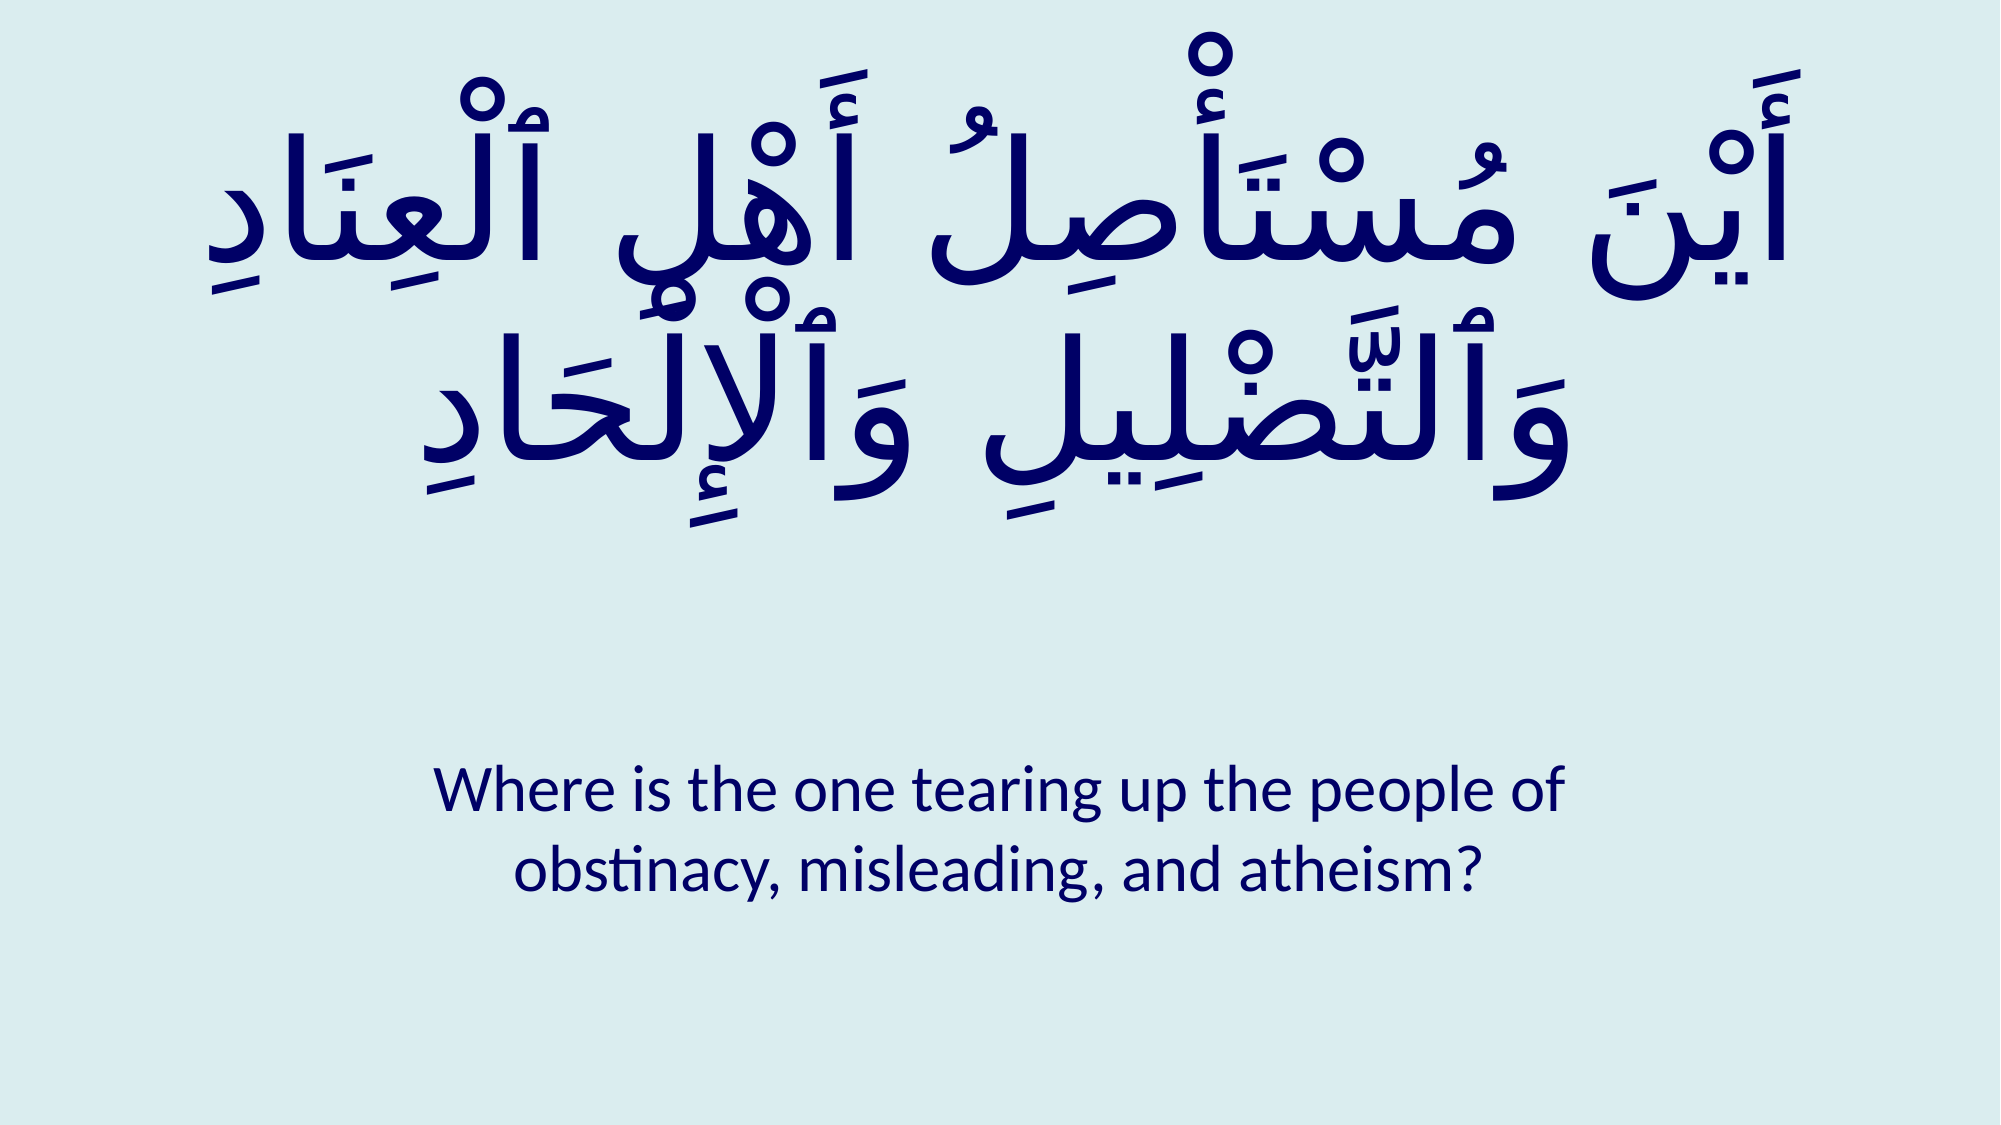

# أَيْنَ مُسْتَأْصِلُ أَهْلِ ٱلْعِنَادِ وَٱلتَّضْلِيلِ وَٱلْإِلْحَادِ
Where is the one tearing up the people of obstinacy, misleading, and atheism?